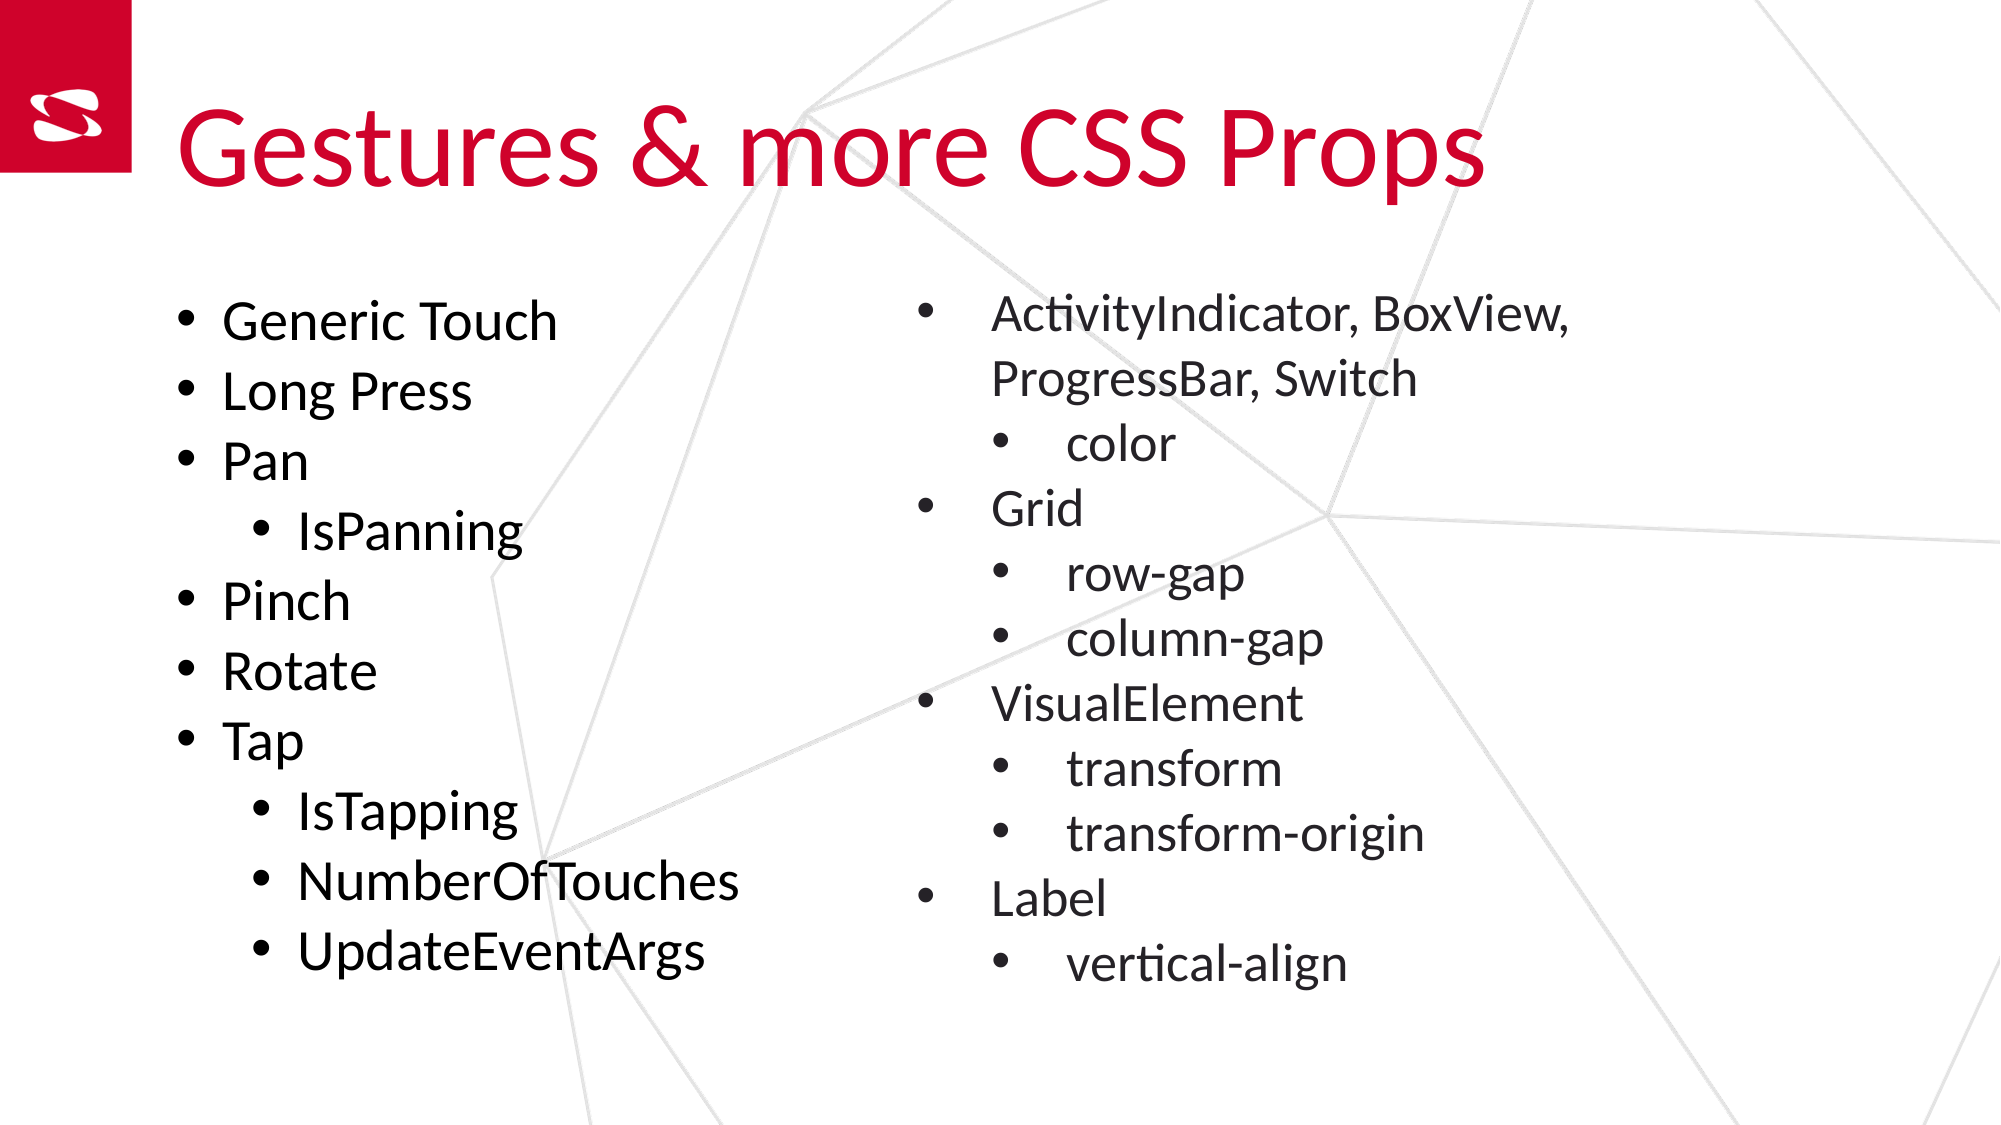

Gestures & more CSS Props
ActivityIndicator, BoxView,
ProgressBar, Switch
color
Grid
row-gap
column-gap
VisualElement
transform
transform-origin
Label
vertical-align
Generic Touch
Long Press
Pan
IsPanning
Pinch
Rotate
Tap
IsTapping
NumberOfTouches
UpdateEventArgs